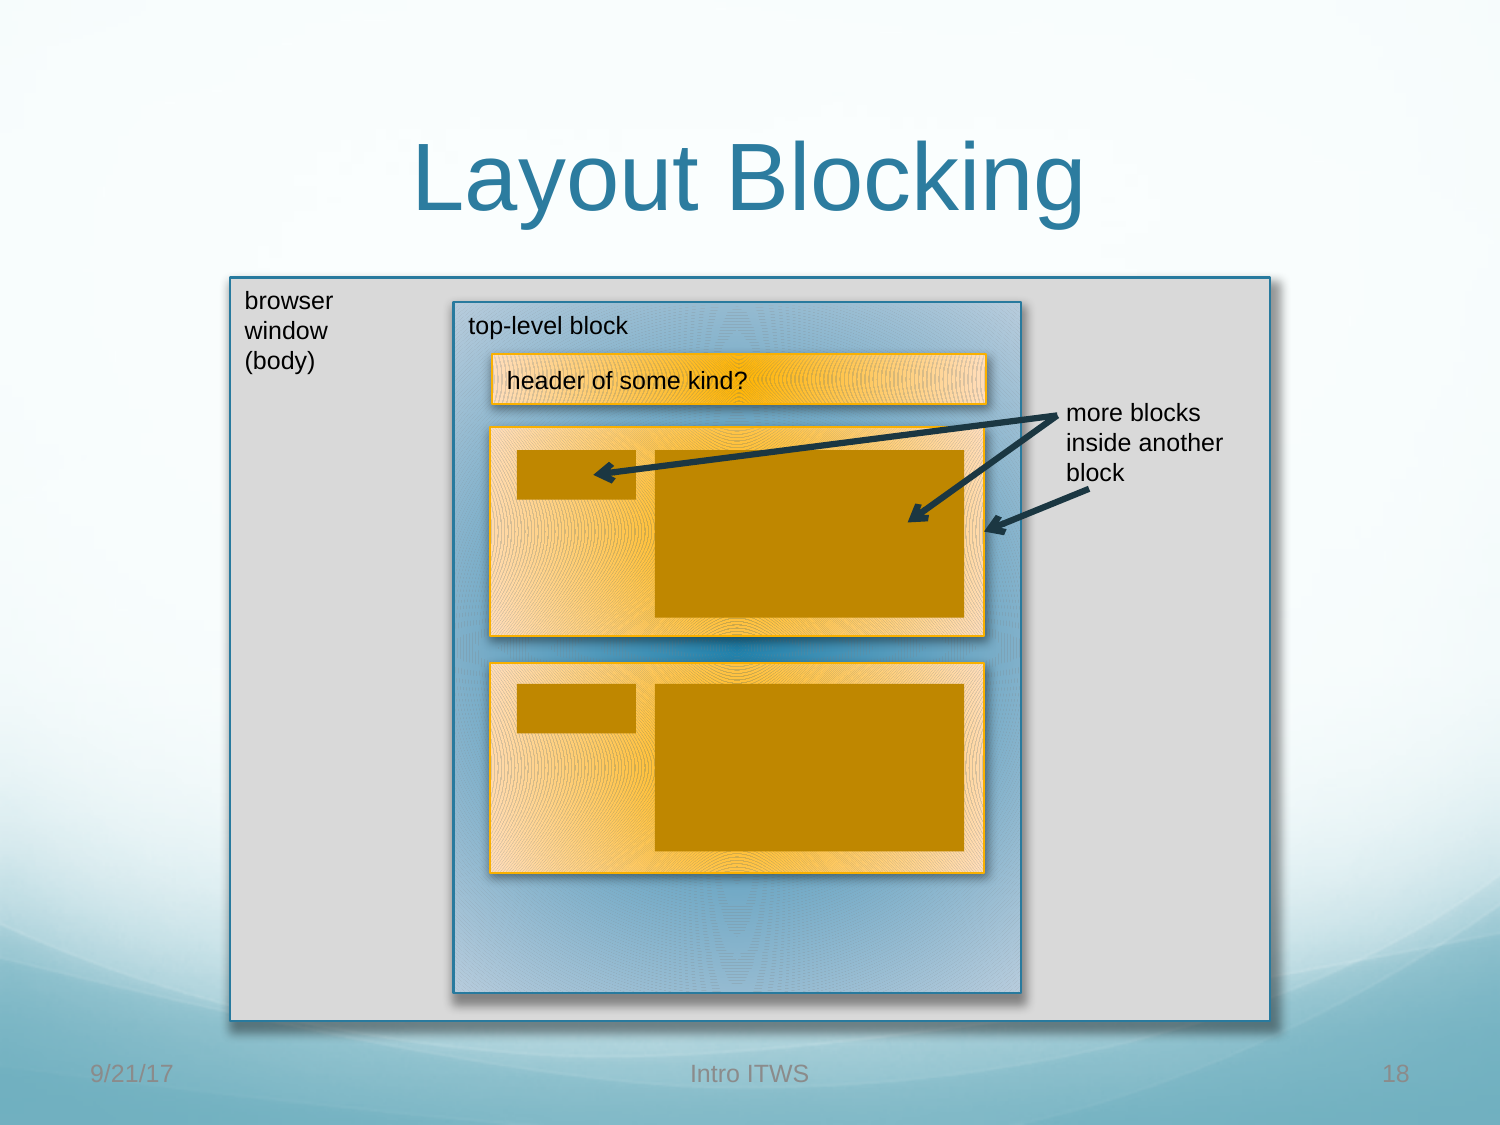

# Layout Blocking
browser
window
(body)
top-level block
header of some kind?
more blocks inside another block

9/21/17
Intro ITWS
18